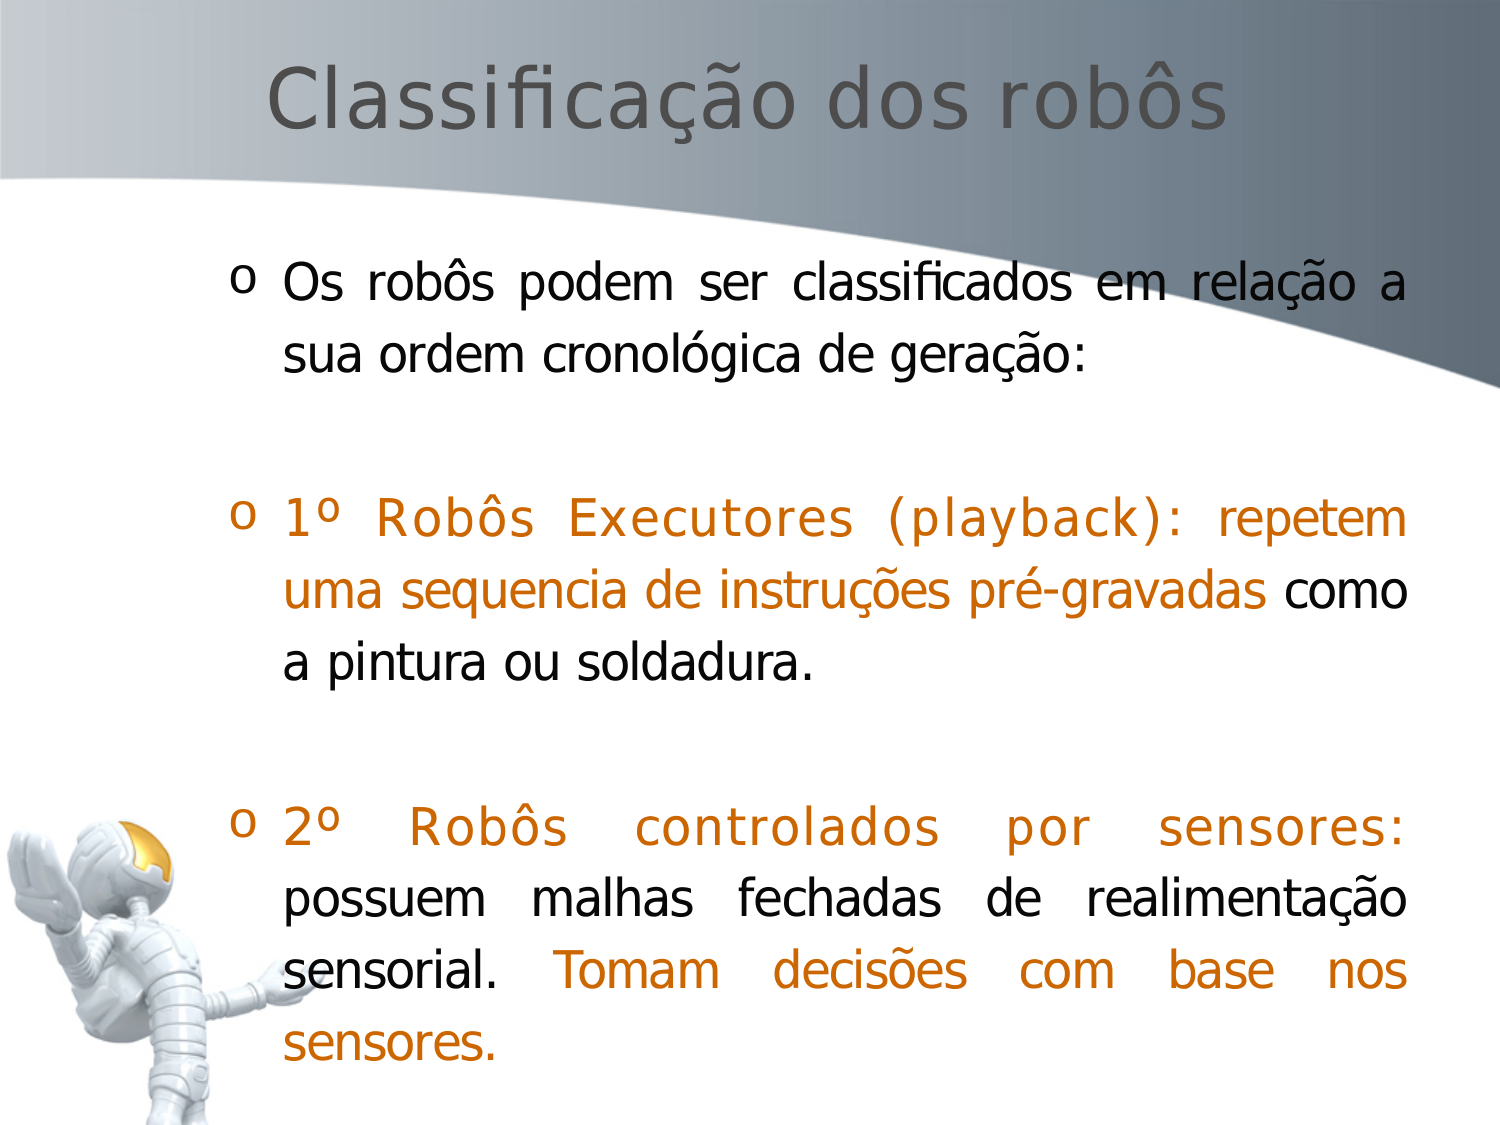

# Classificação dos robôs
Os robôs podem ser classificados em relação a sua ordem cronológica de geração:

1º Robôs Executores (playback): repetem uma sequencia de instruções pré-gravadas como a pintura ou soldadura.

2º Robôs controlados por sensores: possuem malhas fechadas de realimentação sensorial. Tomam decisões com base nos sensores.